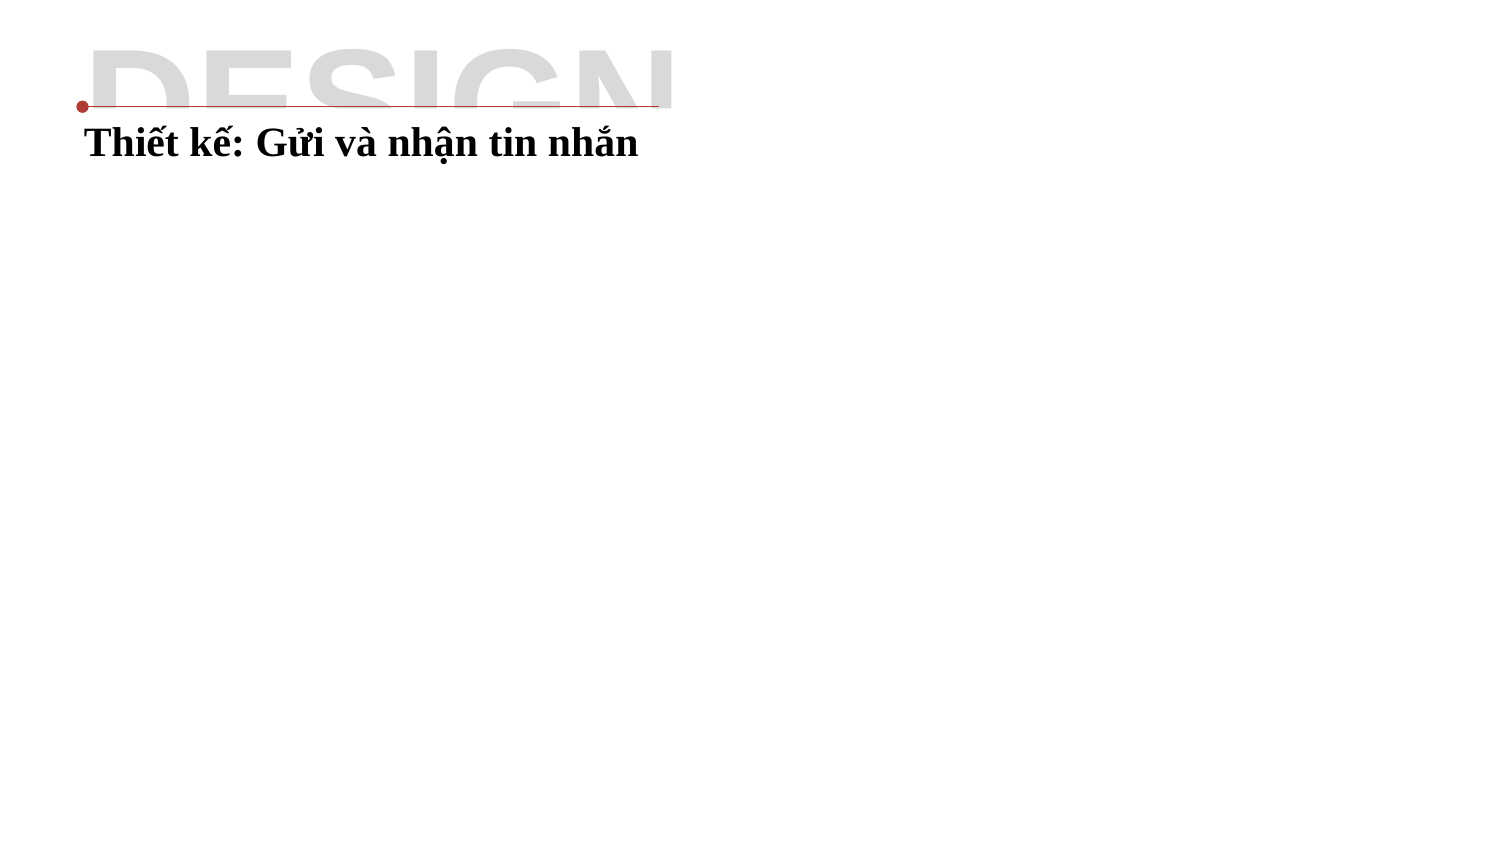

DESIGN

Thiết kế: Gửi và nhận tin nhắn